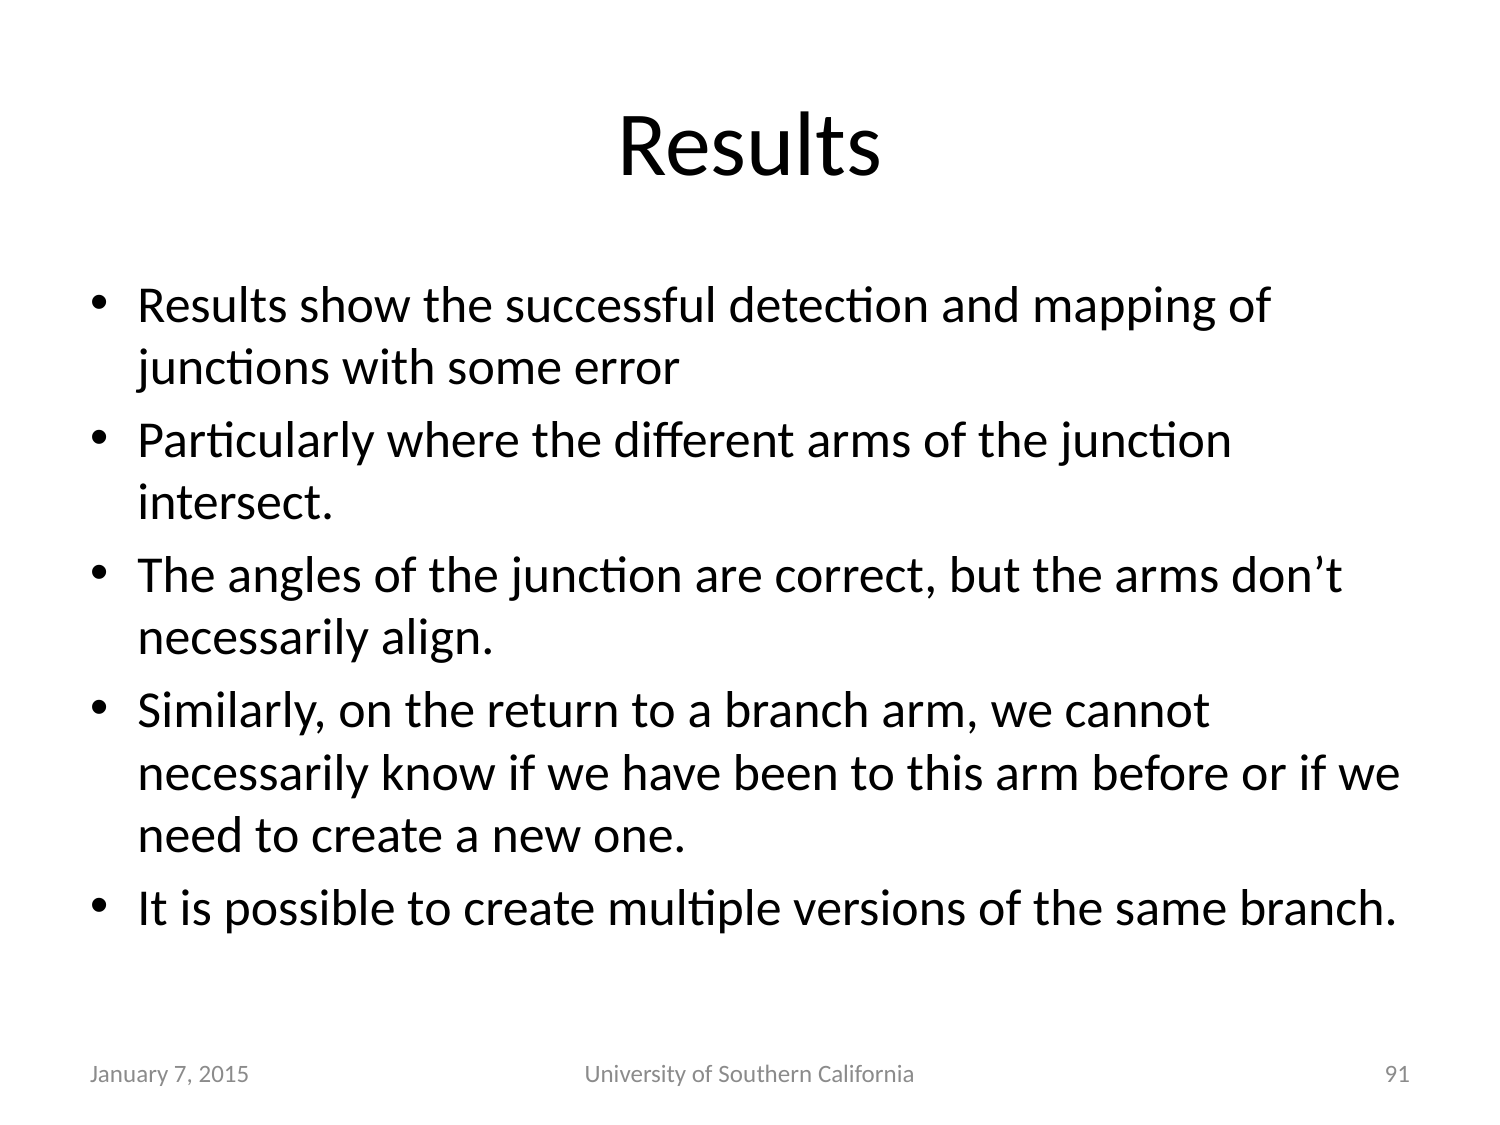

# Results
Results show the successful detection and mapping of junctions with some error
Particularly where the different arms of the junction intersect.
The angles of the junction are correct, but the arms don’t necessarily align.
Similarly, on the return to a branch arm, we cannot necessarily know if we have been to this arm before or if we need to create a new one.
It is possible to create multiple versions of the same branch.
January 7, 2015
University of Southern California
91